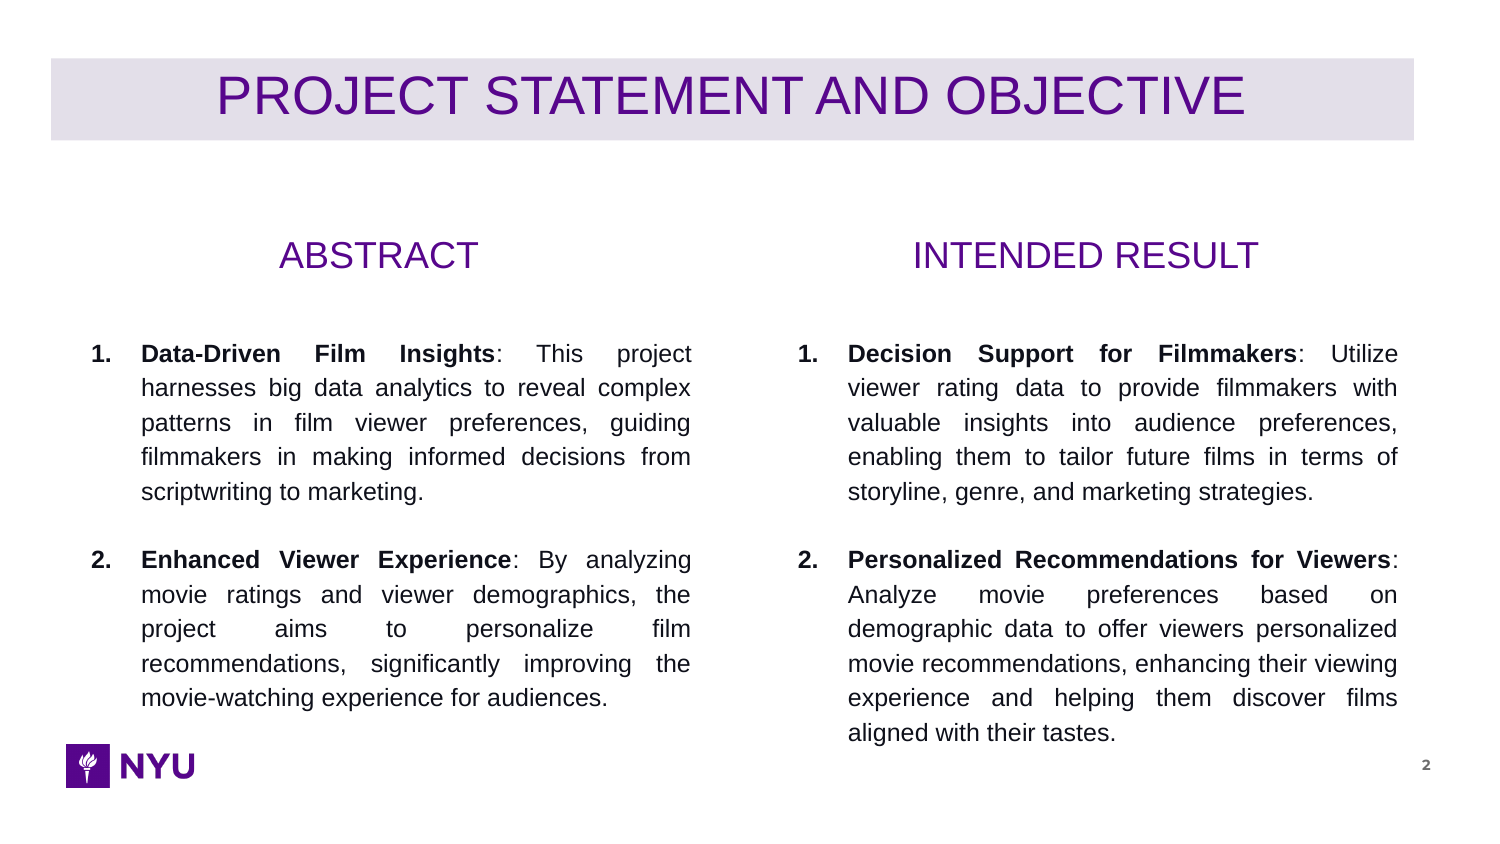

# PROJECT STATEMENT AND OBJECTIVE
ABSTRACT
INTENDED RESULT
Data-Driven Film Insights: This project harnesses big data analytics to reveal complex patterns in film viewer preferences, guiding filmmakers in making informed decisions from scriptwriting to marketing.

Enhanced Viewer Experience: By analyzing movie ratings and viewer demographics, the project aims to personalize film recommendations, significantly improving the movie-watching experience for audiences.

Decision Support for Filmmakers: Utilize viewer rating data to provide filmmakers with valuable insights into audience preferences, enabling them to tailor future films in terms of storyline, genre, and marketing strategies.

Personalized Recommendations for Viewers: Analyze movie preferences based on demographic data to offer viewers personalized movie recommendations, enhancing their viewing experience and helping them discover films aligned with their tastes.